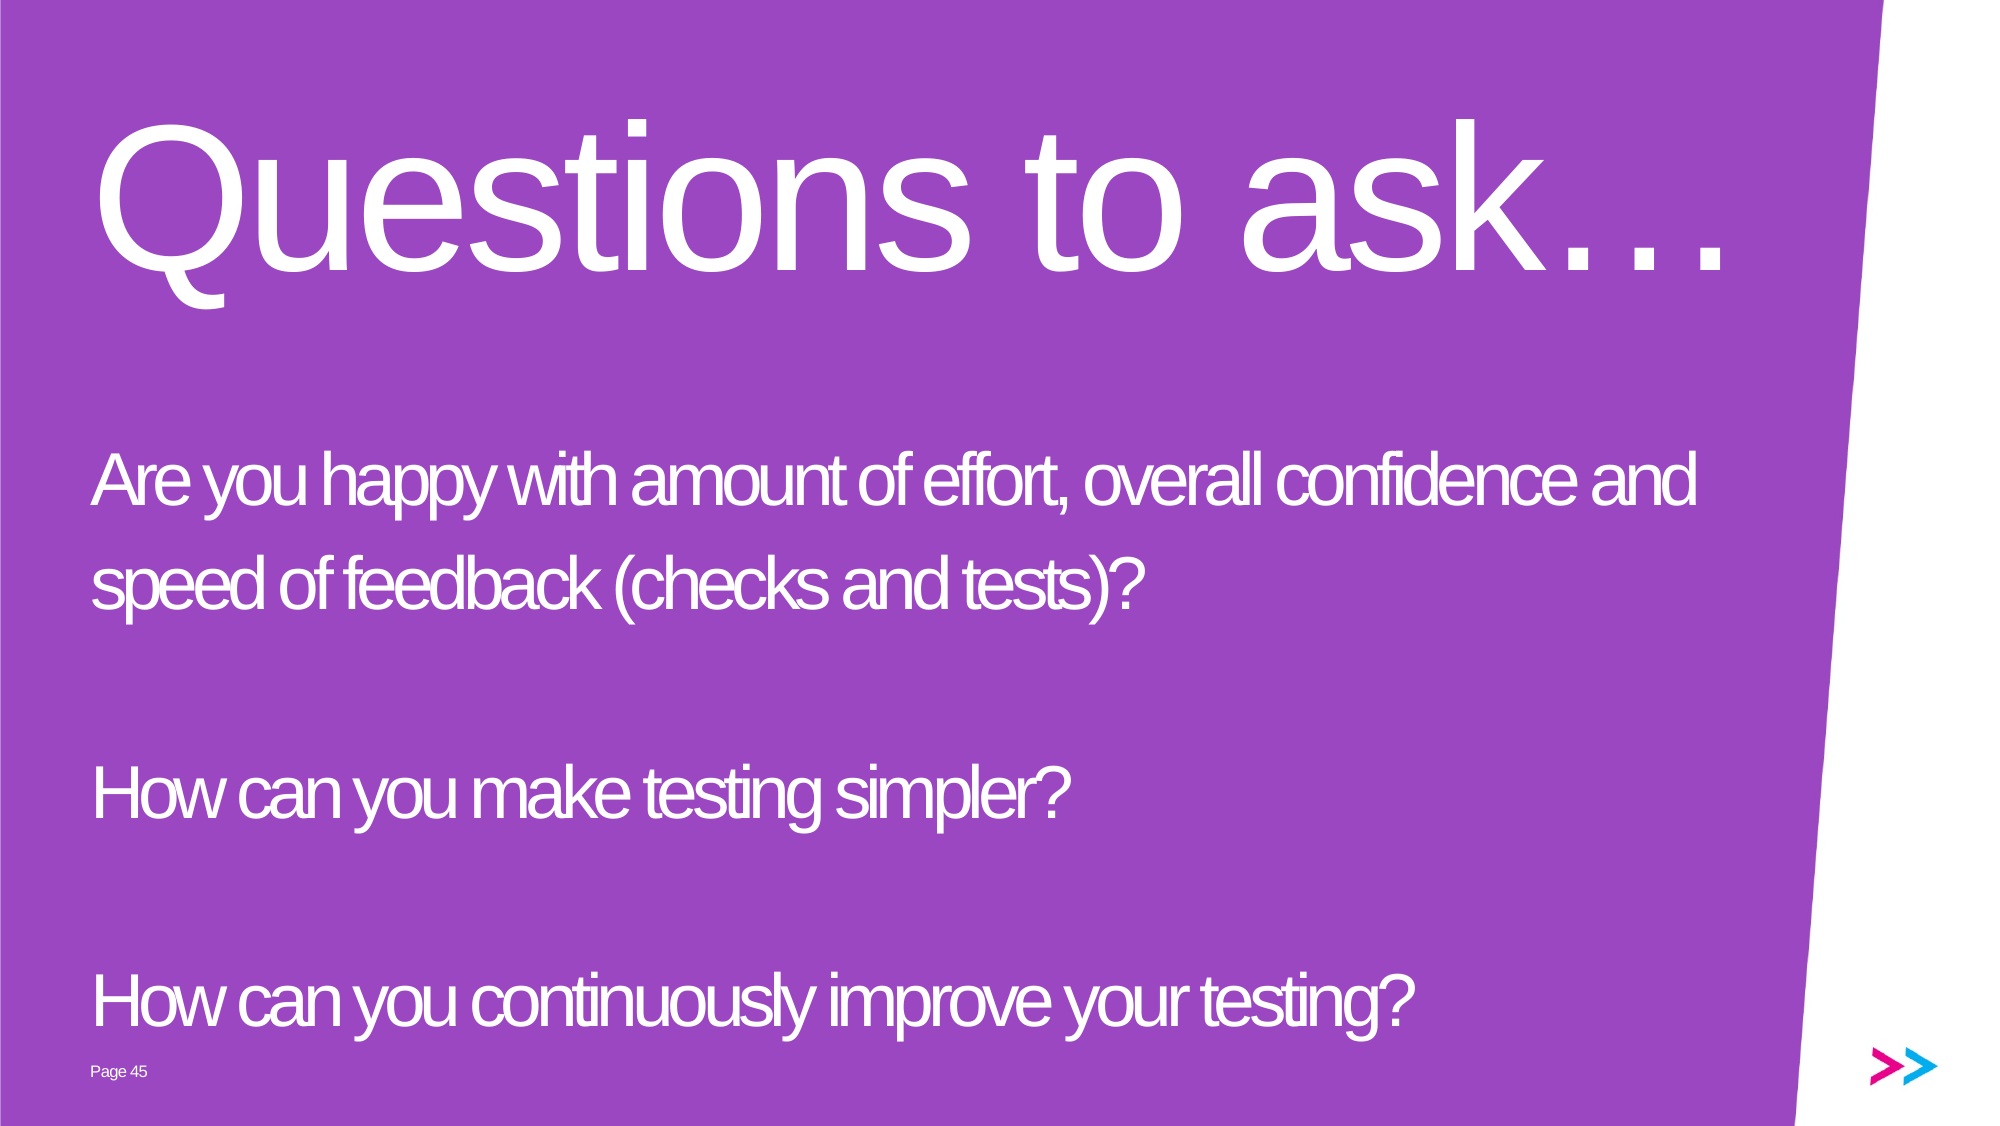

# Questions to ask… Are you happy with amount of effort, overall confidence and speed of feedback (checks and tests)? How can you make testing simpler? How can you continuously improve your testing?
45